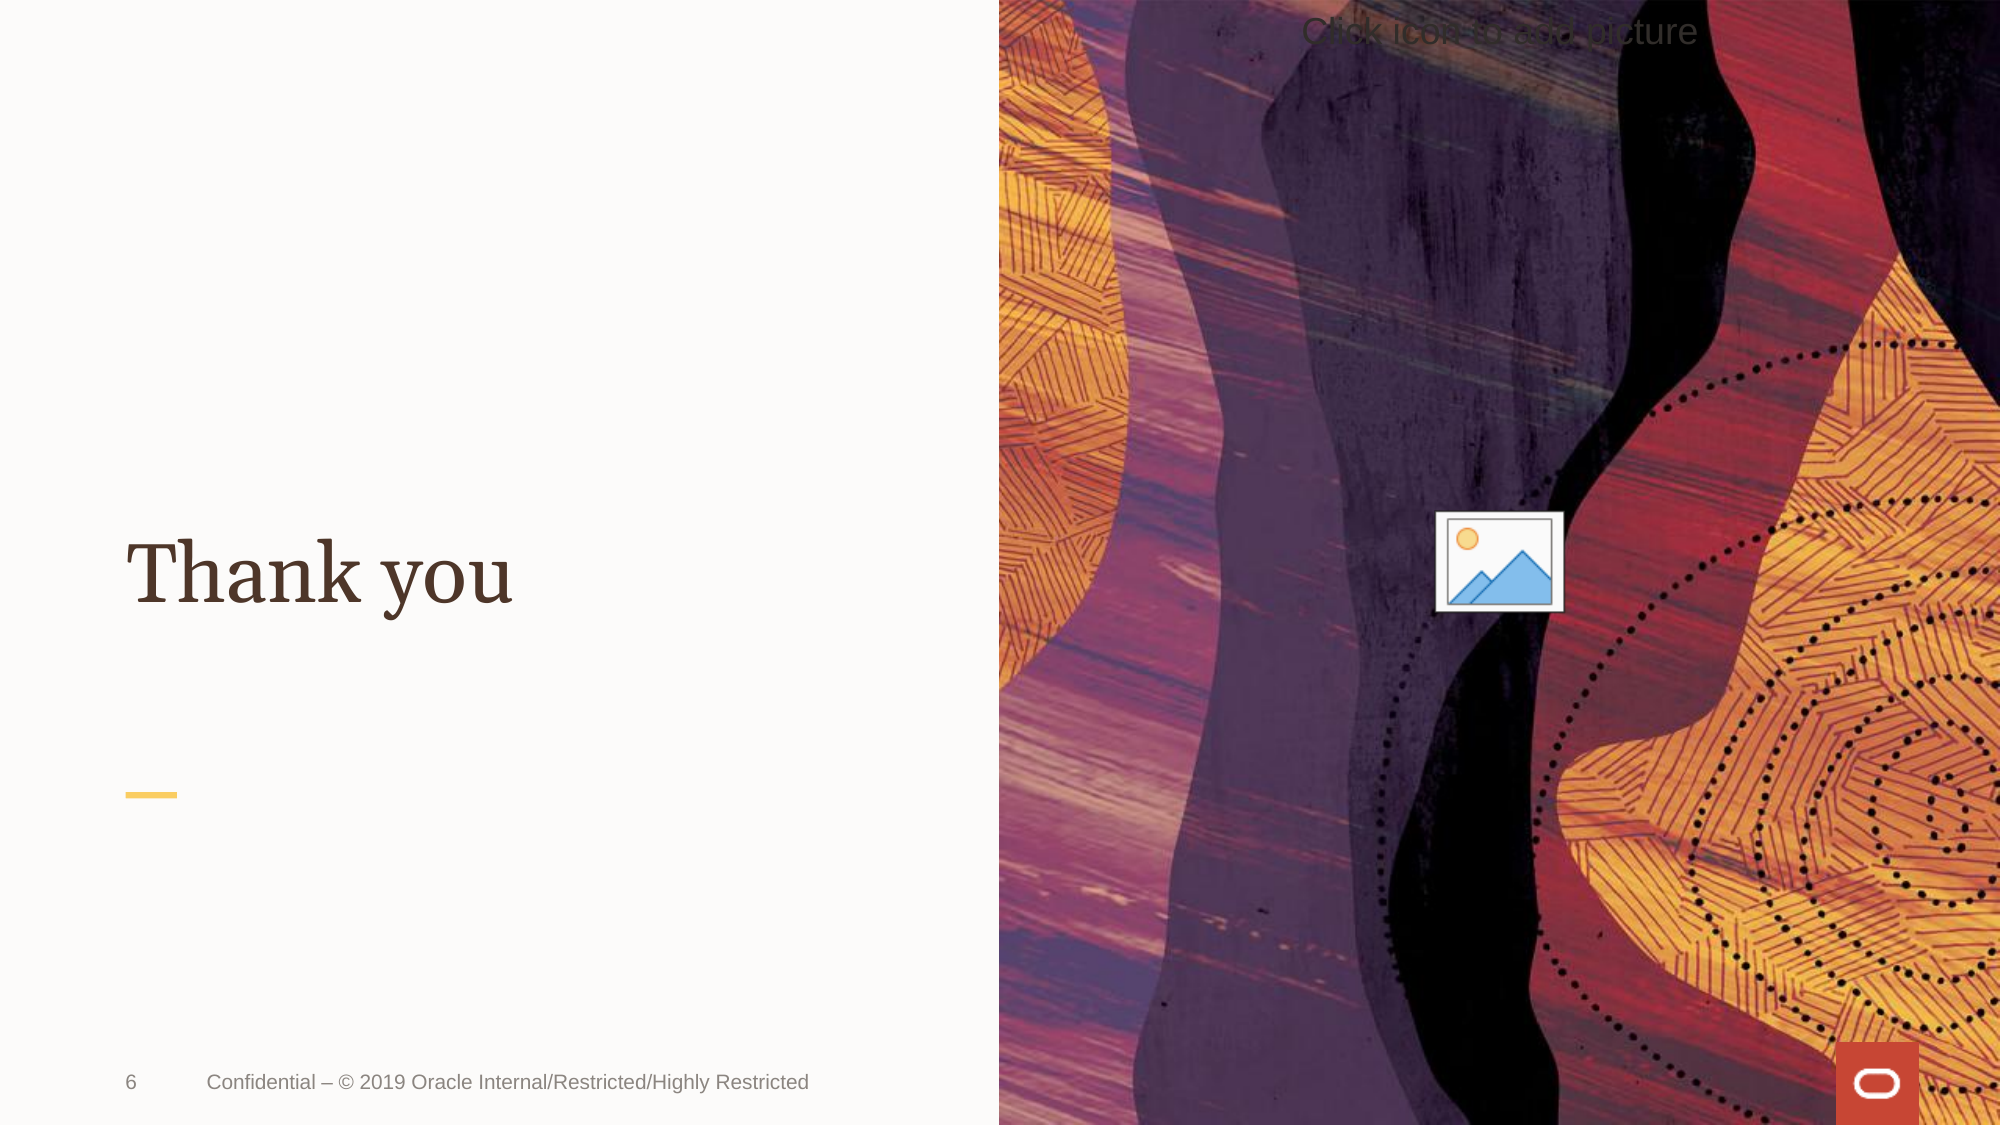

Thank you
6
Confidential – © 2019 Oracle Internal/Restricted/Highly Restricted